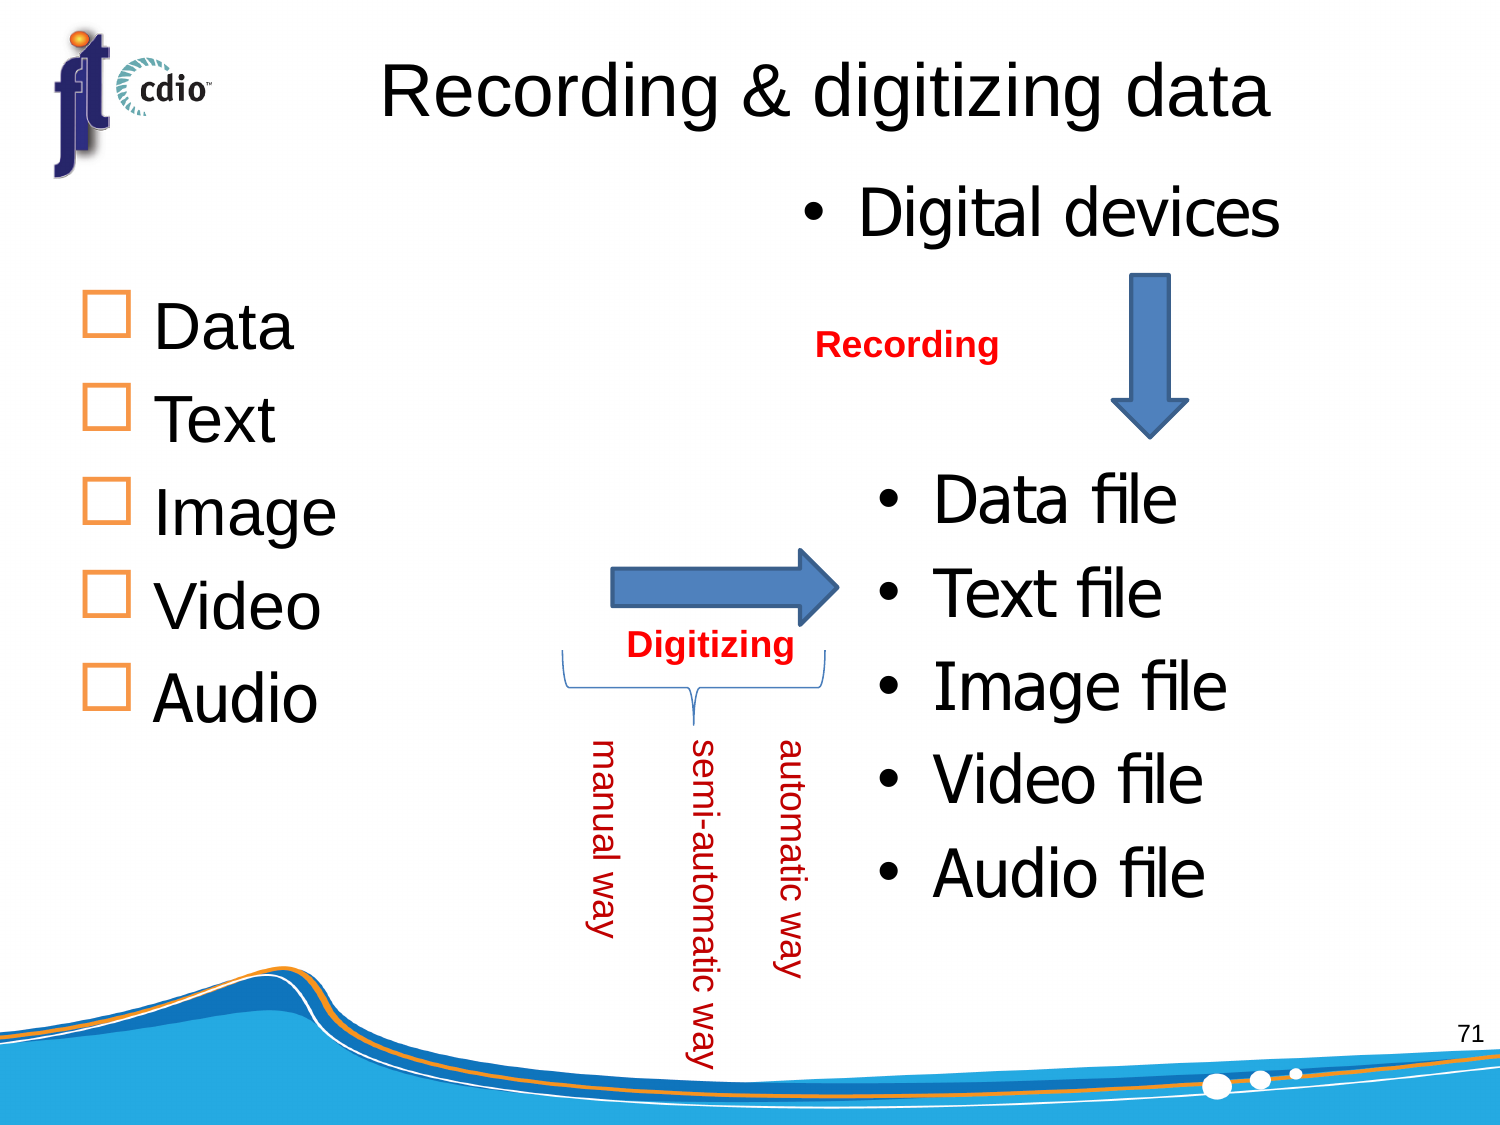

# Recording & digitizing data
Digital devices
Data
Text
Image
Video
Audio
Recording

Data file
Text file
Image file
Video file
Audio file

Digitizing
automatic way
manual way
semi-automatic way
71